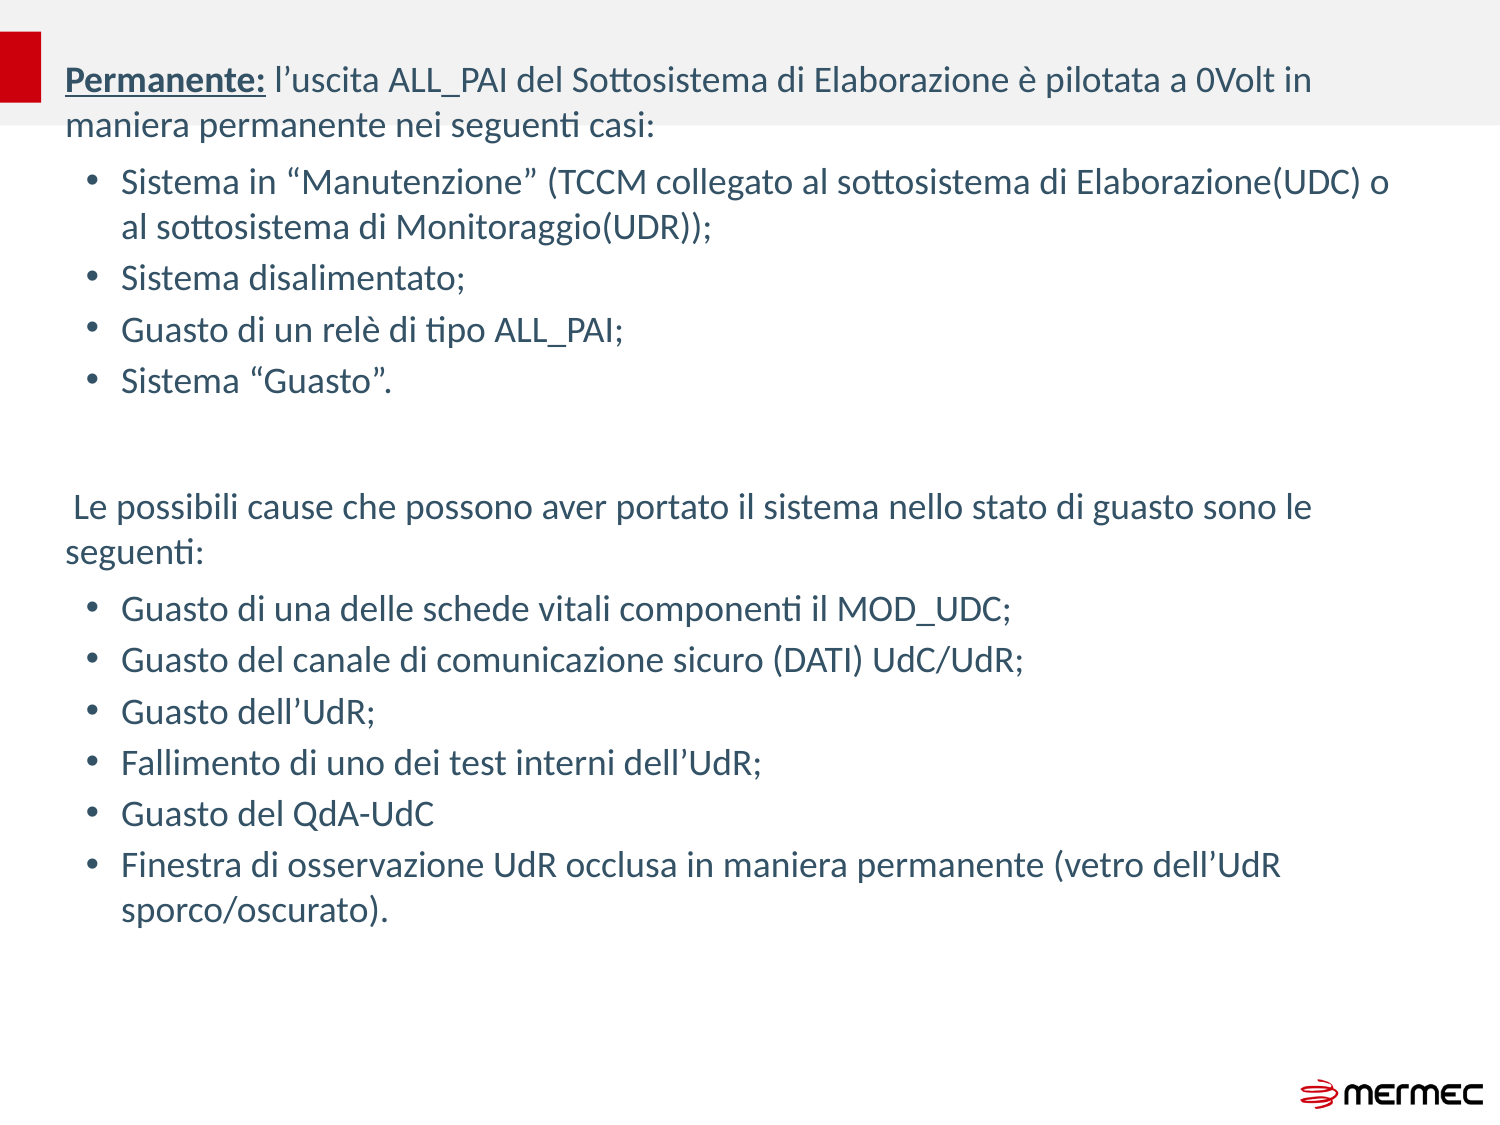

Permanente: l’uscita ALL_PAI del Sottosistema di Elaborazione è pilotata a 0Volt in maniera permanente nei seguenti casi:
Sistema in “Manutenzione” (TCCM collegato al sottosistema di Elaborazione(UDC) o al sottosistema di Monitoraggio(UDR));
Sistema disalimentato;
Guasto di un relè di tipo ALL_PAI;
Sistema “Guasto”.

 Le possibili cause che possono aver portato il sistema nello stato di guasto sono le seguenti:
Guasto di una delle schede vitali componenti il MOD_UDC;
Guasto del canale di comunicazione sicuro (DATI) UdC/UdR;
Guasto dell’UdR;
Fallimento di uno dei test interni dell’UdR;
Guasto del QdA-UdC
Finestra di osservazione UdR occlusa in maniera permanente (vetro dell’UdR sporco/oscurato).